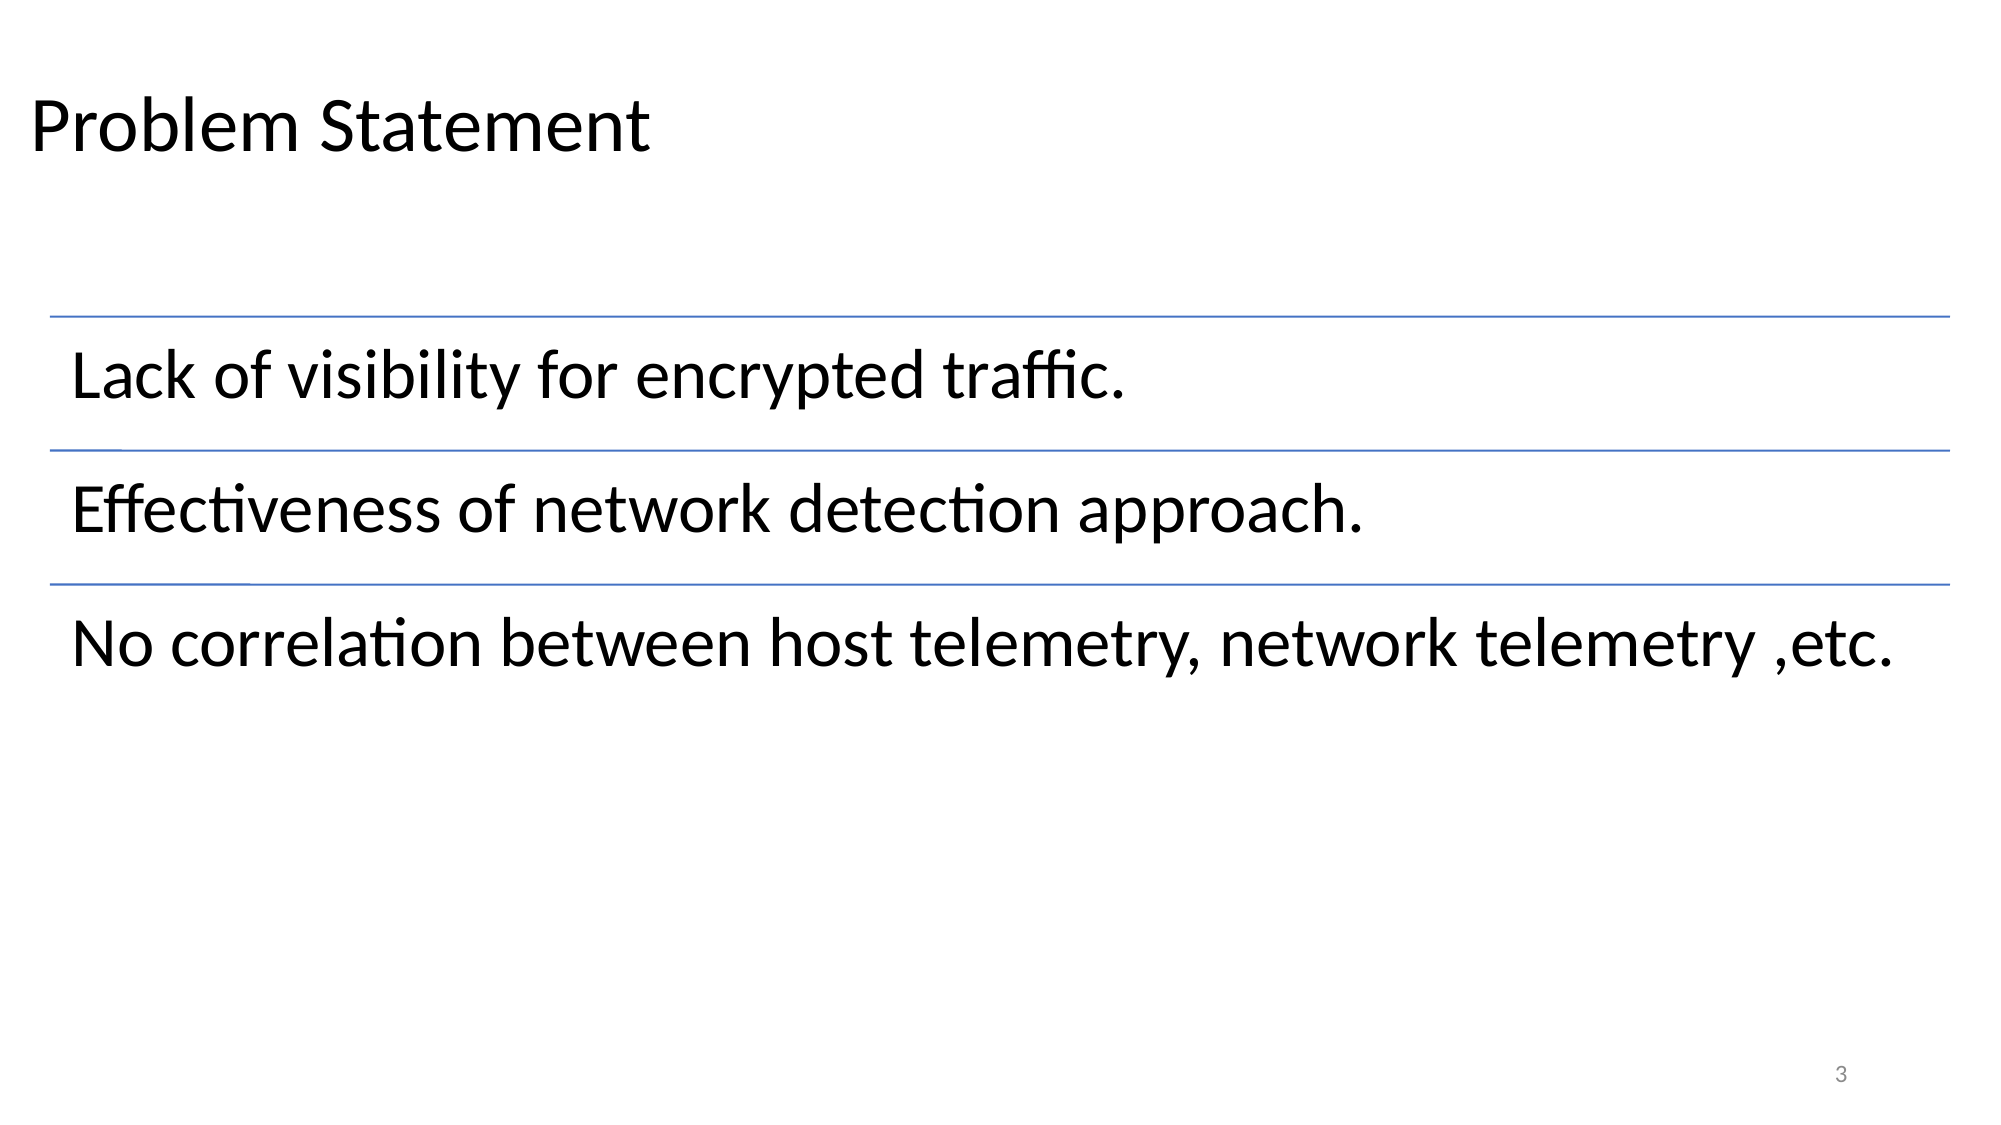

# Problem Statement
Lack of visibility for encrypted traffic.
Effectiveness of network detection approach.
No correlation between host telemetry, network telemetry ,etc.
3